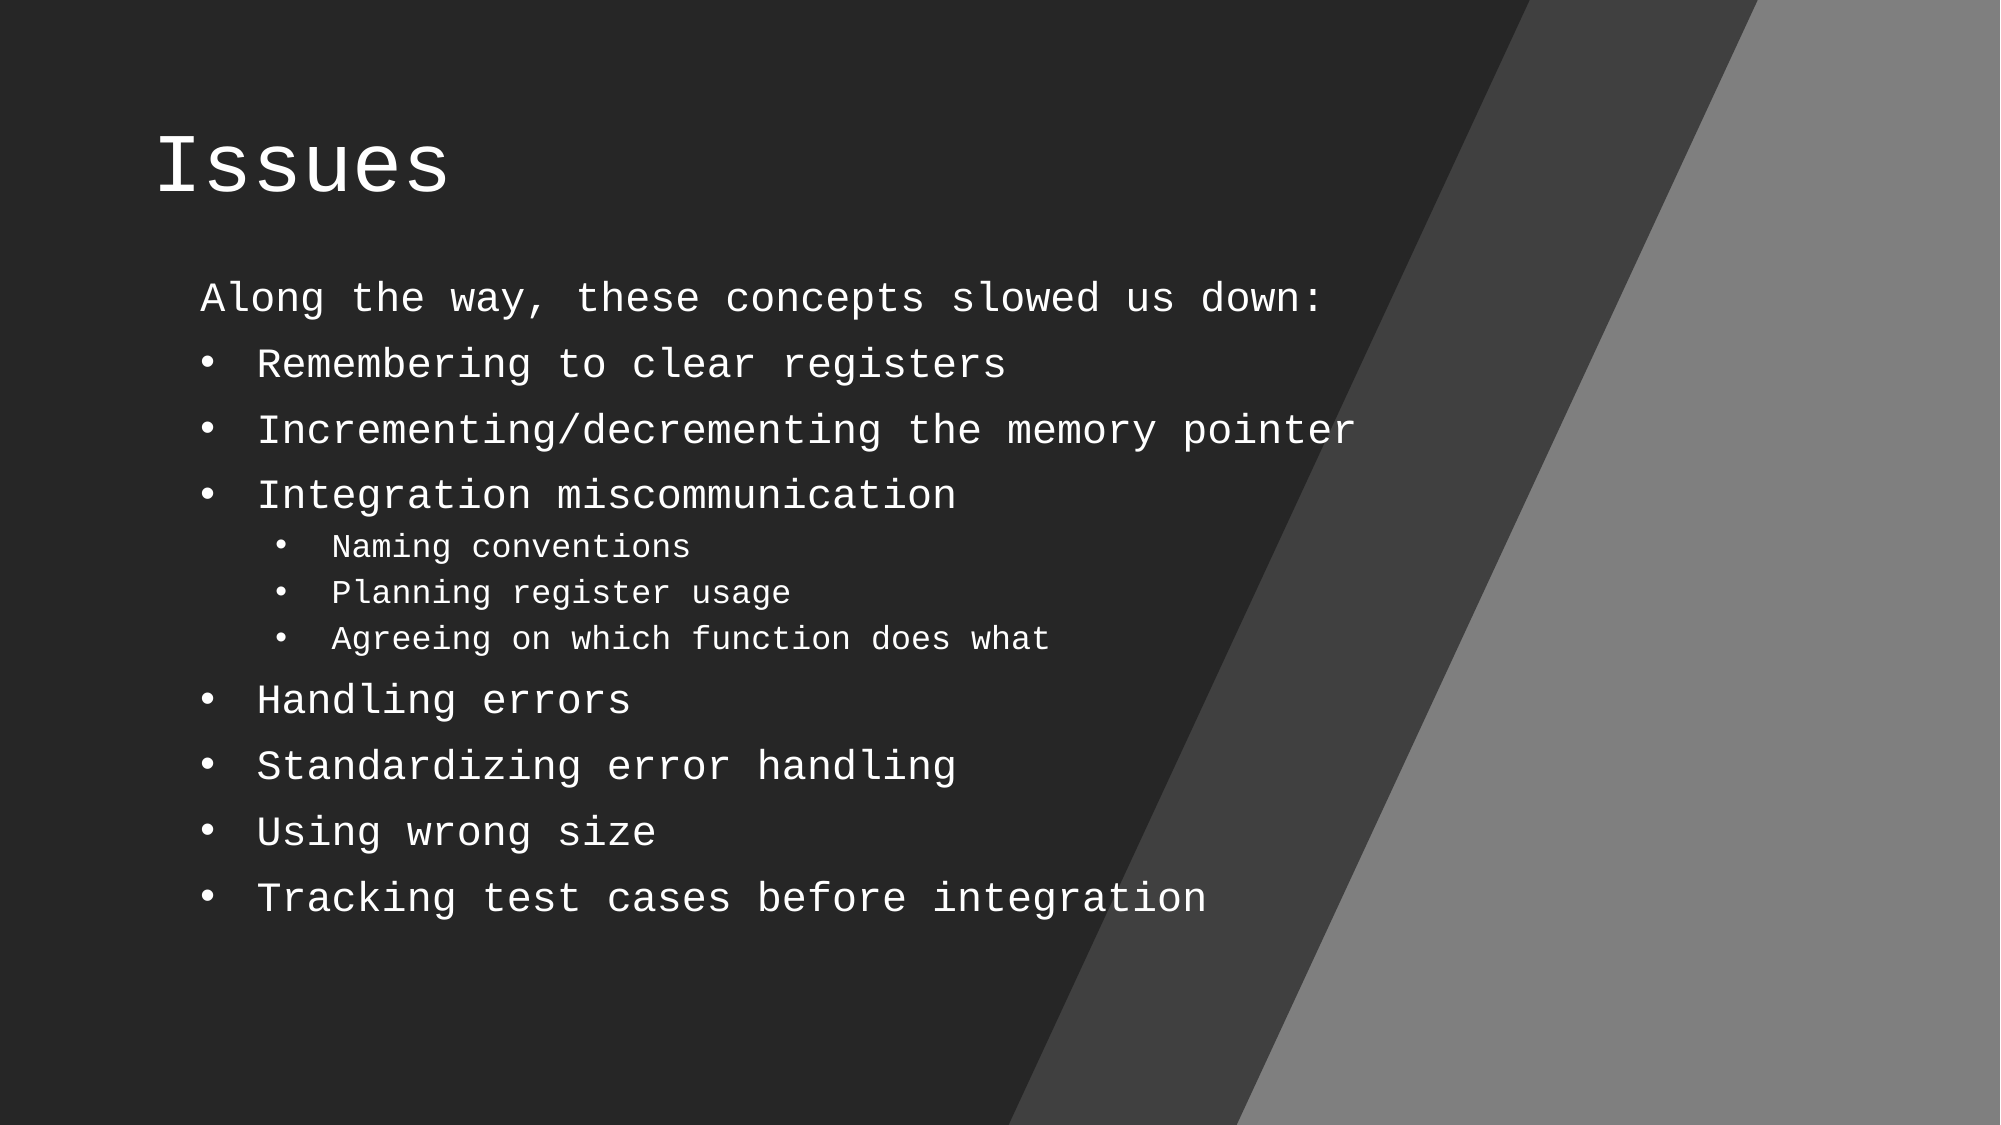

Issues

Along the way, these concepts slowed us down:
Remembering to clear registers
Incrementing/decrementing the memory pointer
Integration miscommunication
Naming conventions
Planning register usage
Agreeing on which function does what
Handling errors
Standardizing error handling
Using wrong size
Tracking test cases before integration